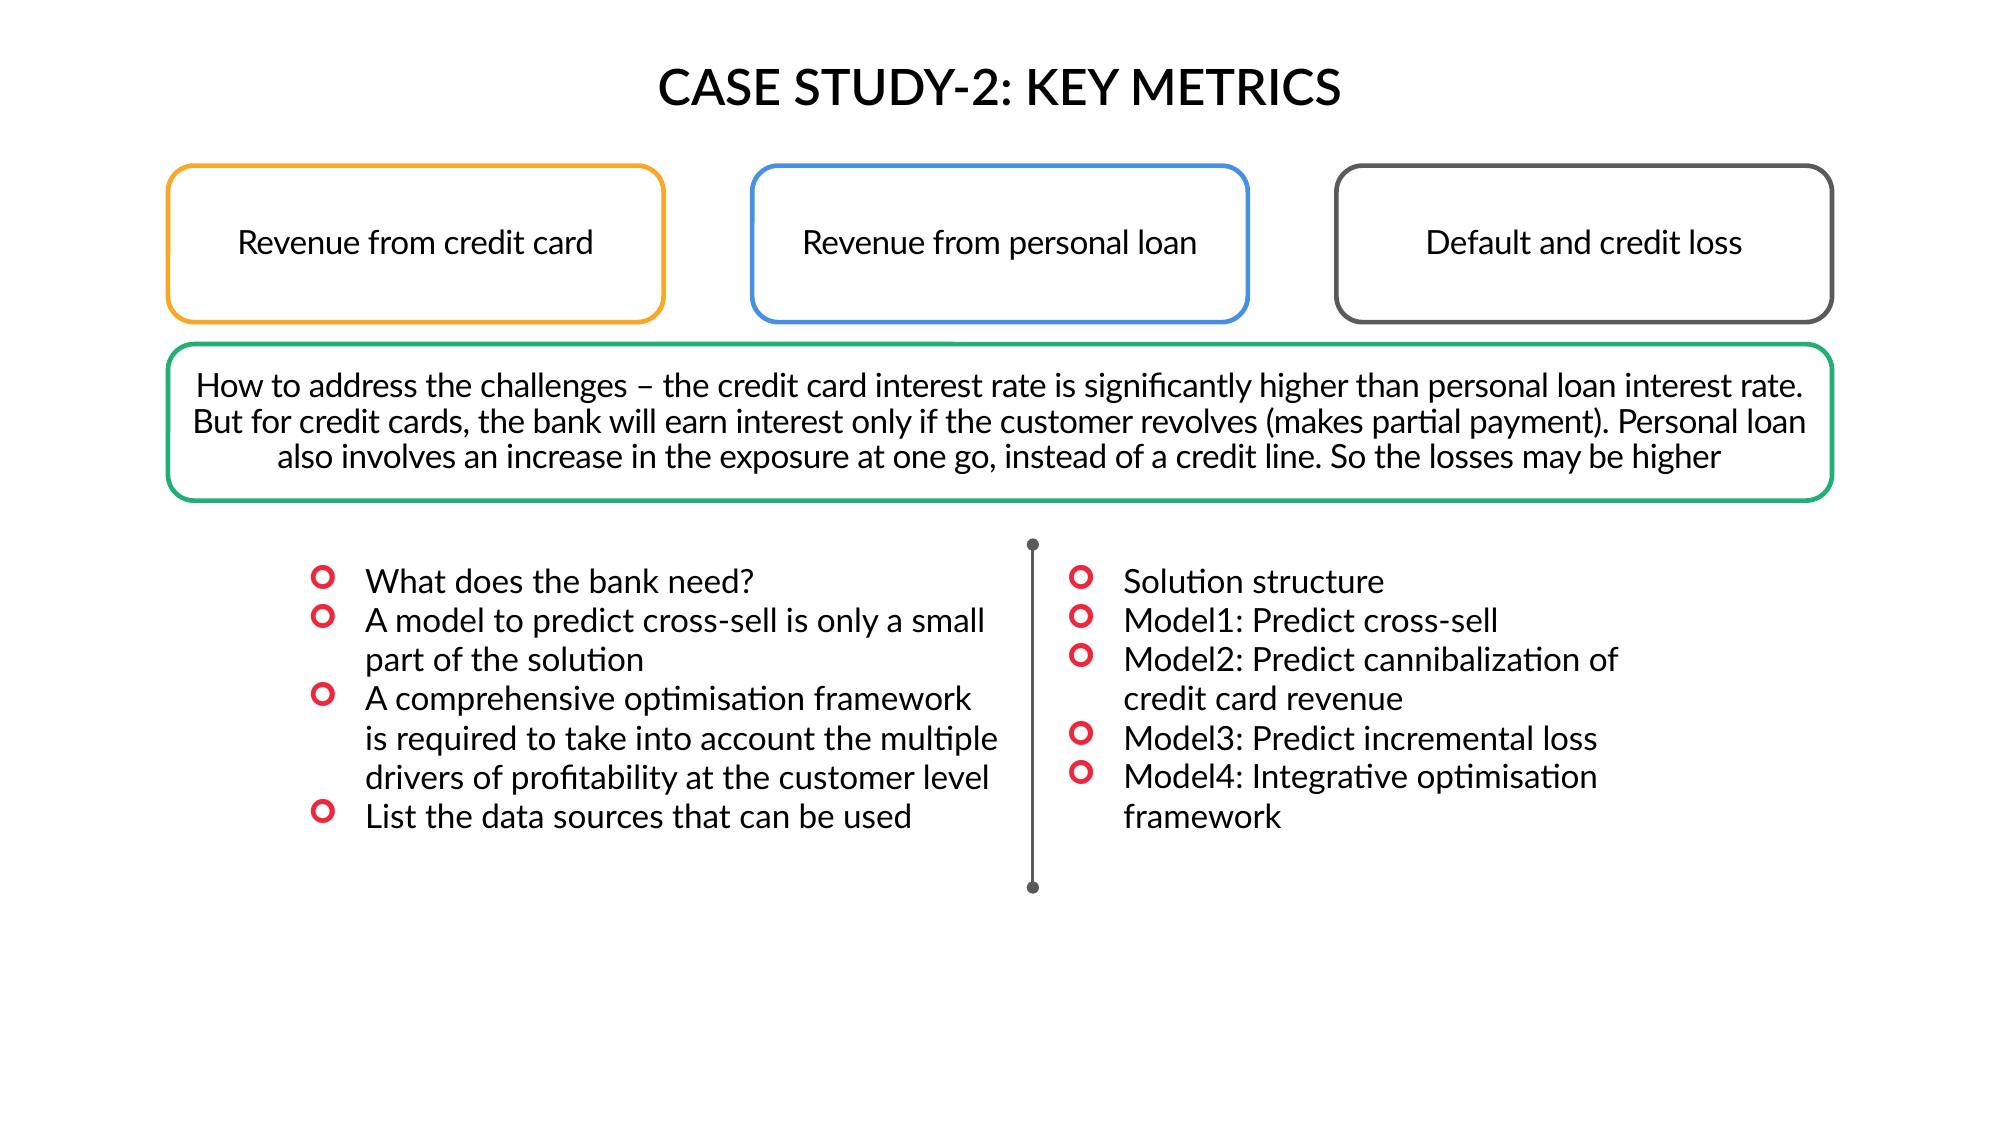

CASE STUDY-2: KEY METRICS
Revenue from personal loan
Default and credit loss
Revenue from credit card
How to address the challenges – the credit card interest rate is significantly higher than personal loan interest rate. But for credit cards, the bank will earn interest only if the customer revolves (makes partial payment). Personal loan also involves an increase in the exposure at one go, instead of a credit line. So the losses may be higher
What does the bank need?
A model to predict cross-sell is only a small part of the solution
A comprehensive optimisation framework is required to take into account the multiple drivers of profitability at the customer level
List the data sources that can be used
Solution structure
Model1: Predict cross-sell
Model2: Predict cannibalization of credit card revenue
Model3: Predict incremental loss
Model4: Integrative optimisation framework